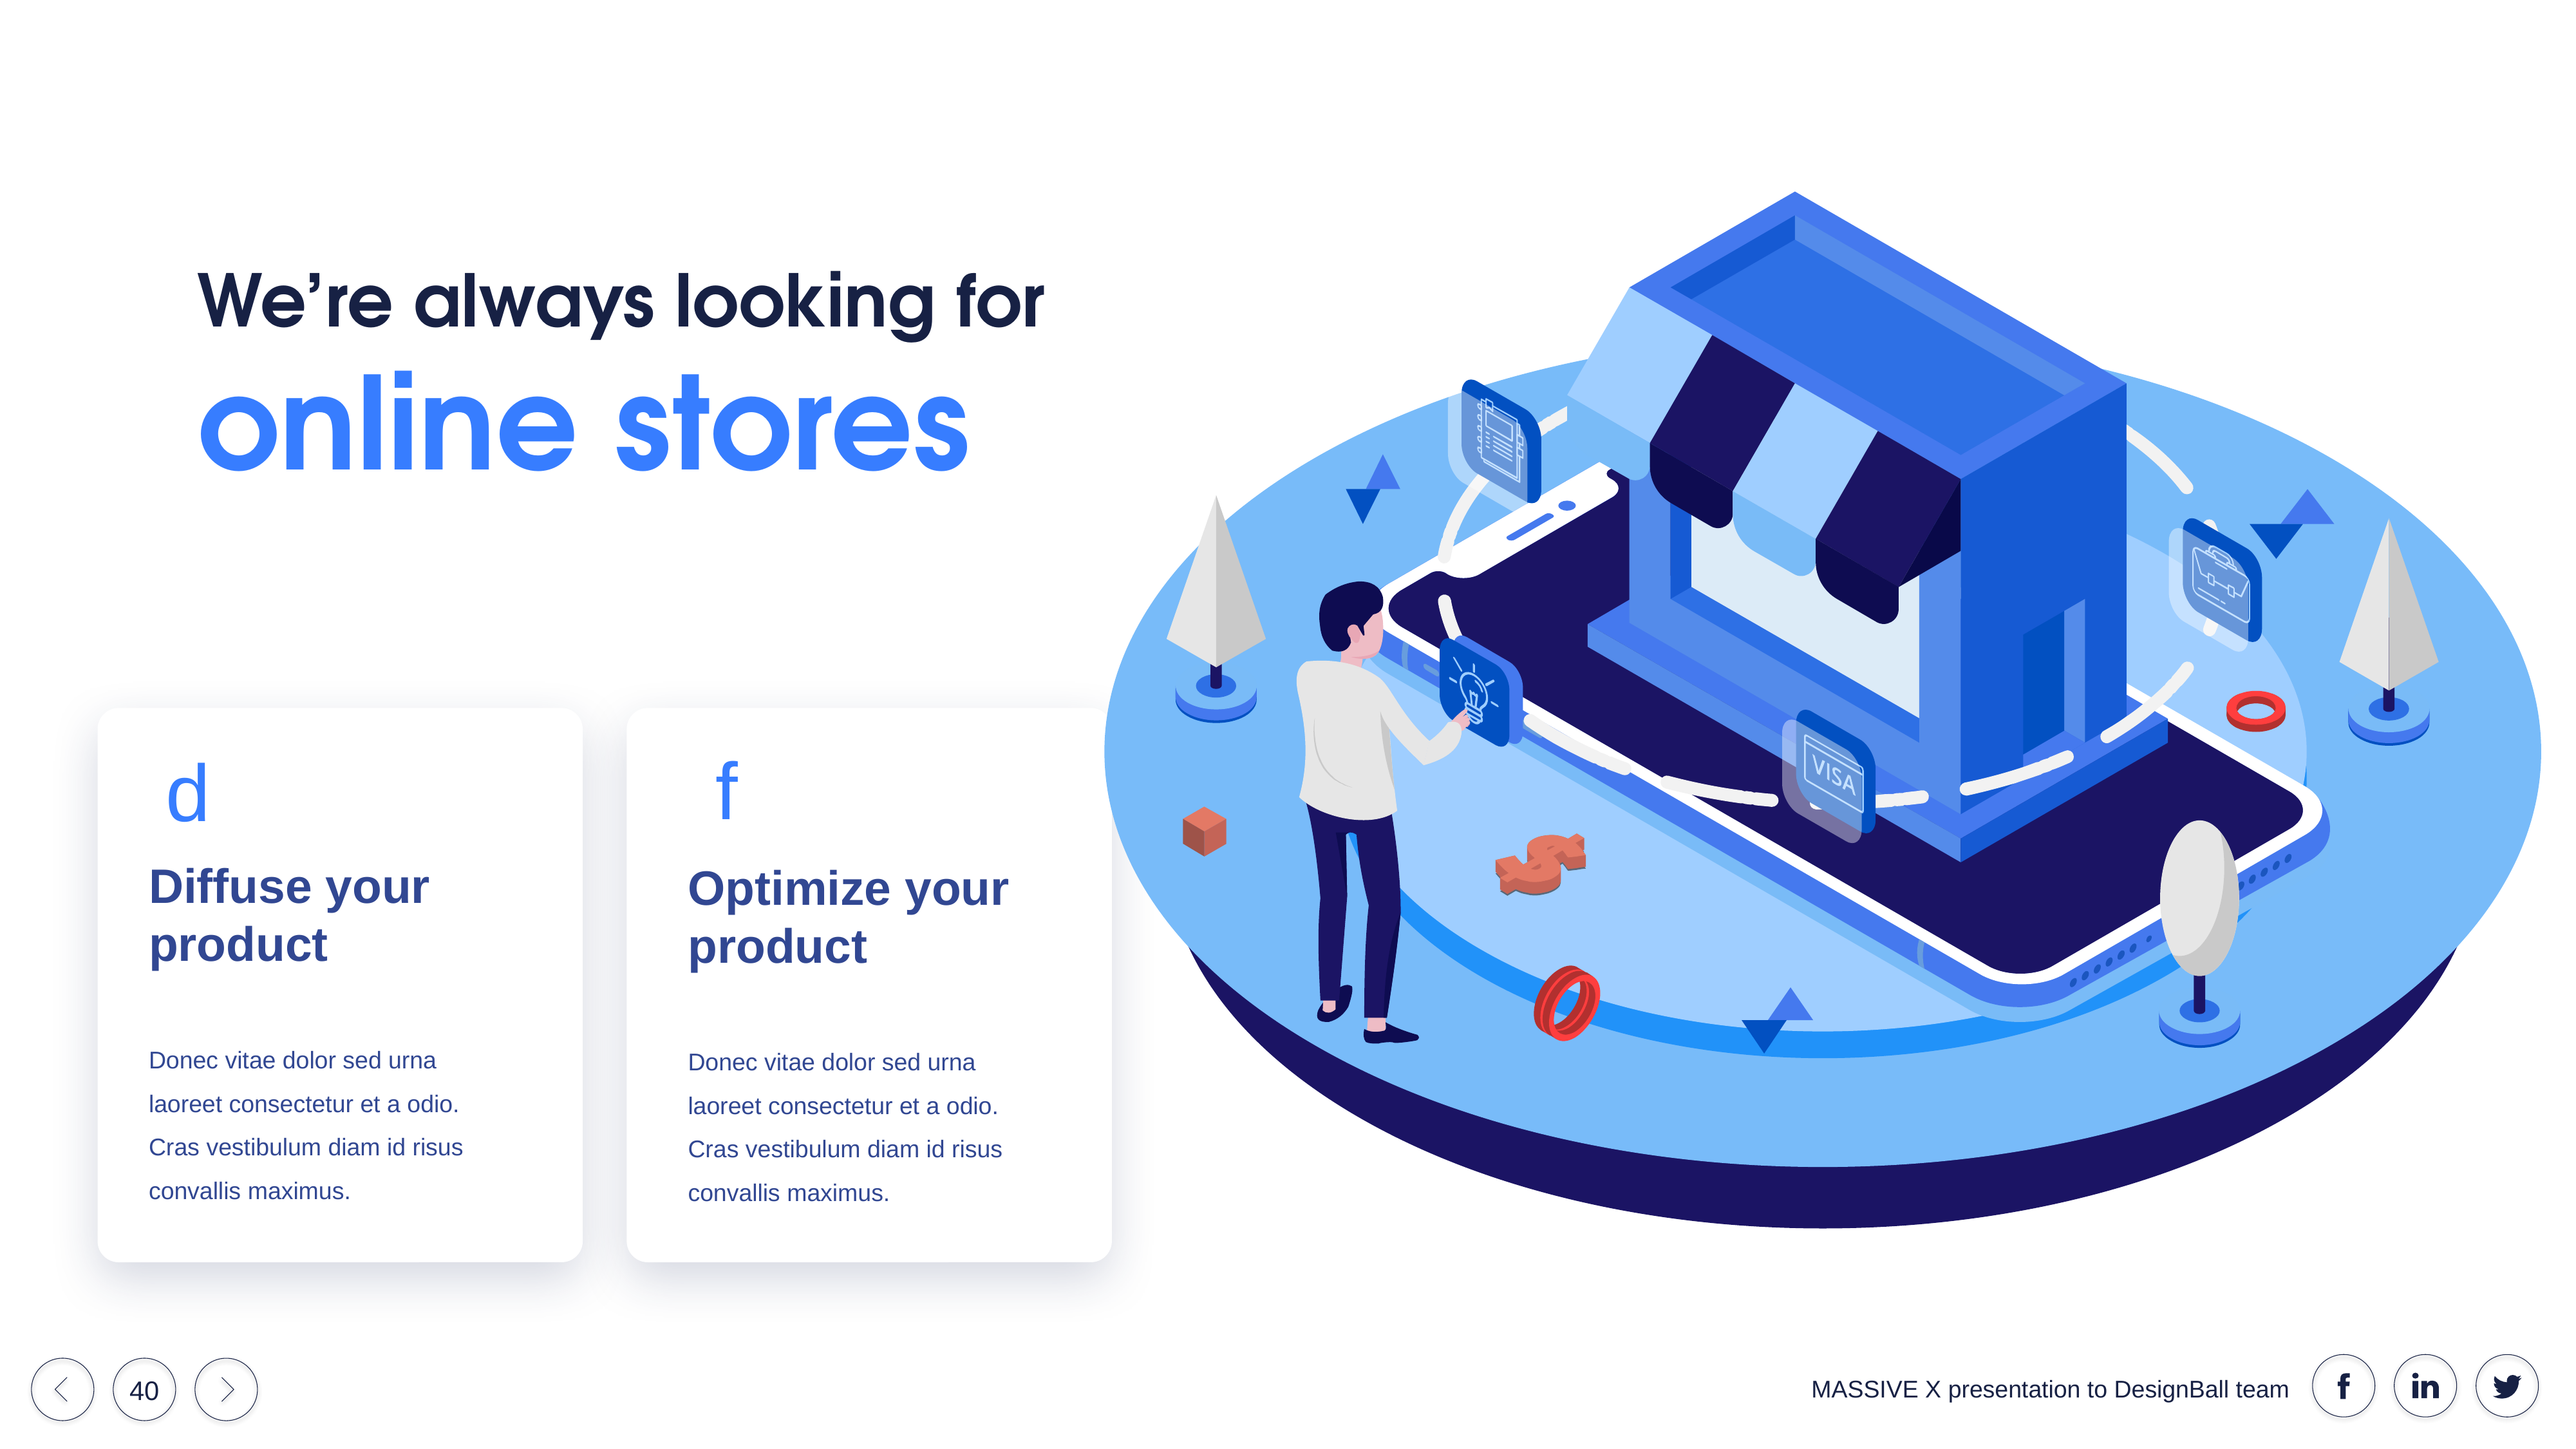

We’re always looking for online stores

d
Diffuse your product
Donec vitae dolor sed urna laoreet consectetur et a odio. Cras vestibulum diam id risus convallis maximus.

f
Optimize your product
Donec vitae dolor sed urna laoreet consectetur et a odio. Cras vestibulum diam id risus convallis maximus.